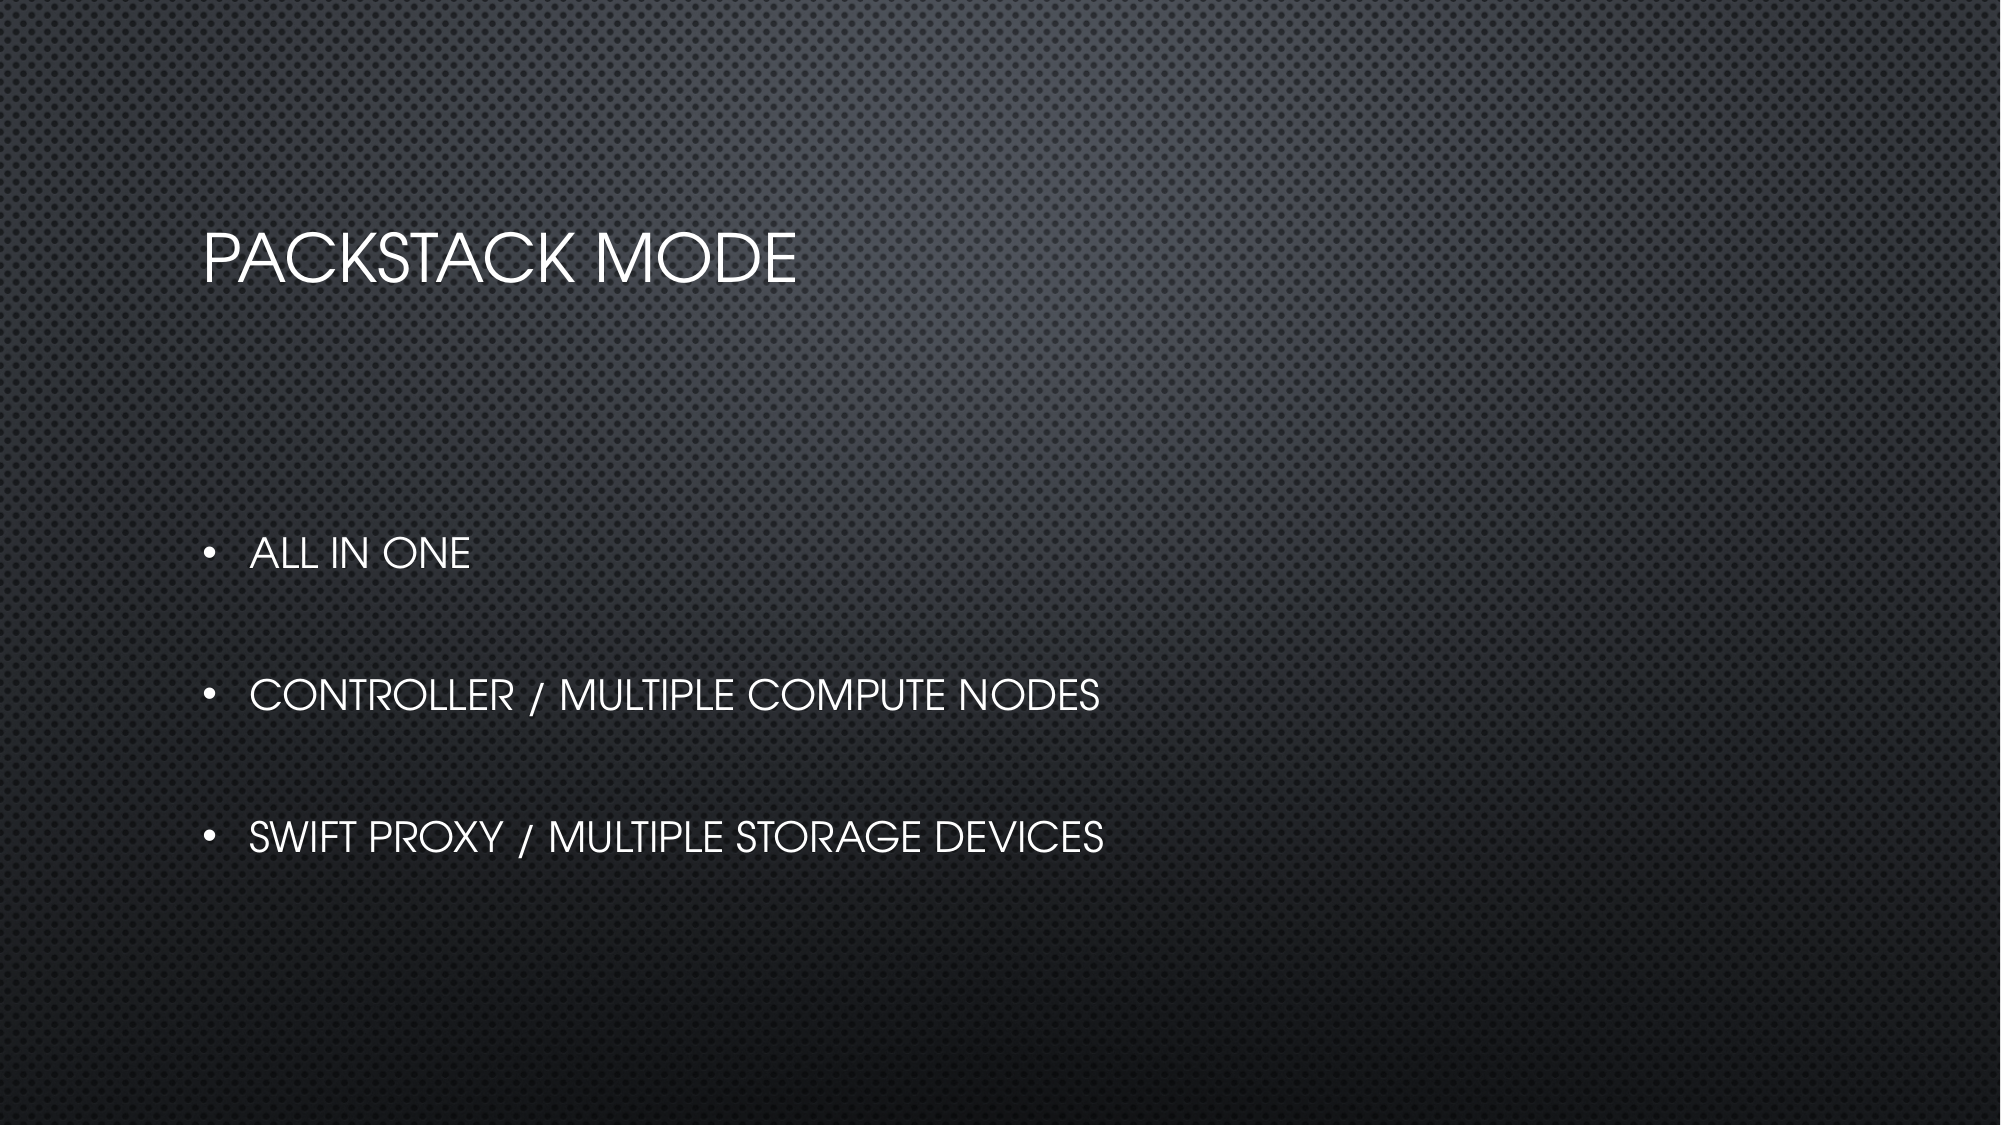

# Packstack mode
All in One

Controller / multiple compute nodes

Swift Proxy / Multiple Storage Devices